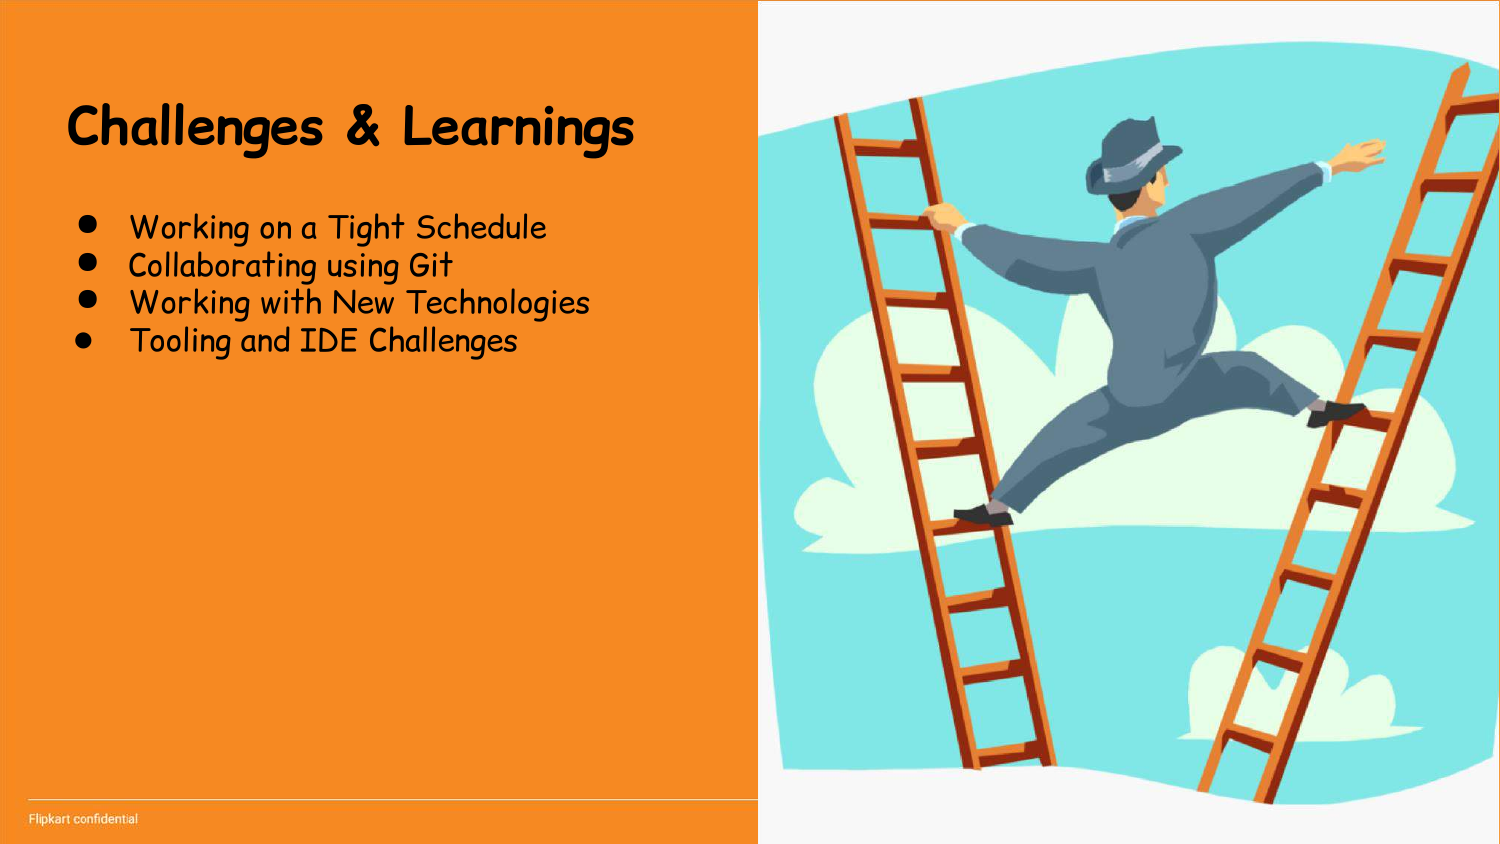

# Challenges & Learnings
Working on a Tight Schedule
Collaborating using Git
Working with New Technologies
Tooling and IDE Challenges